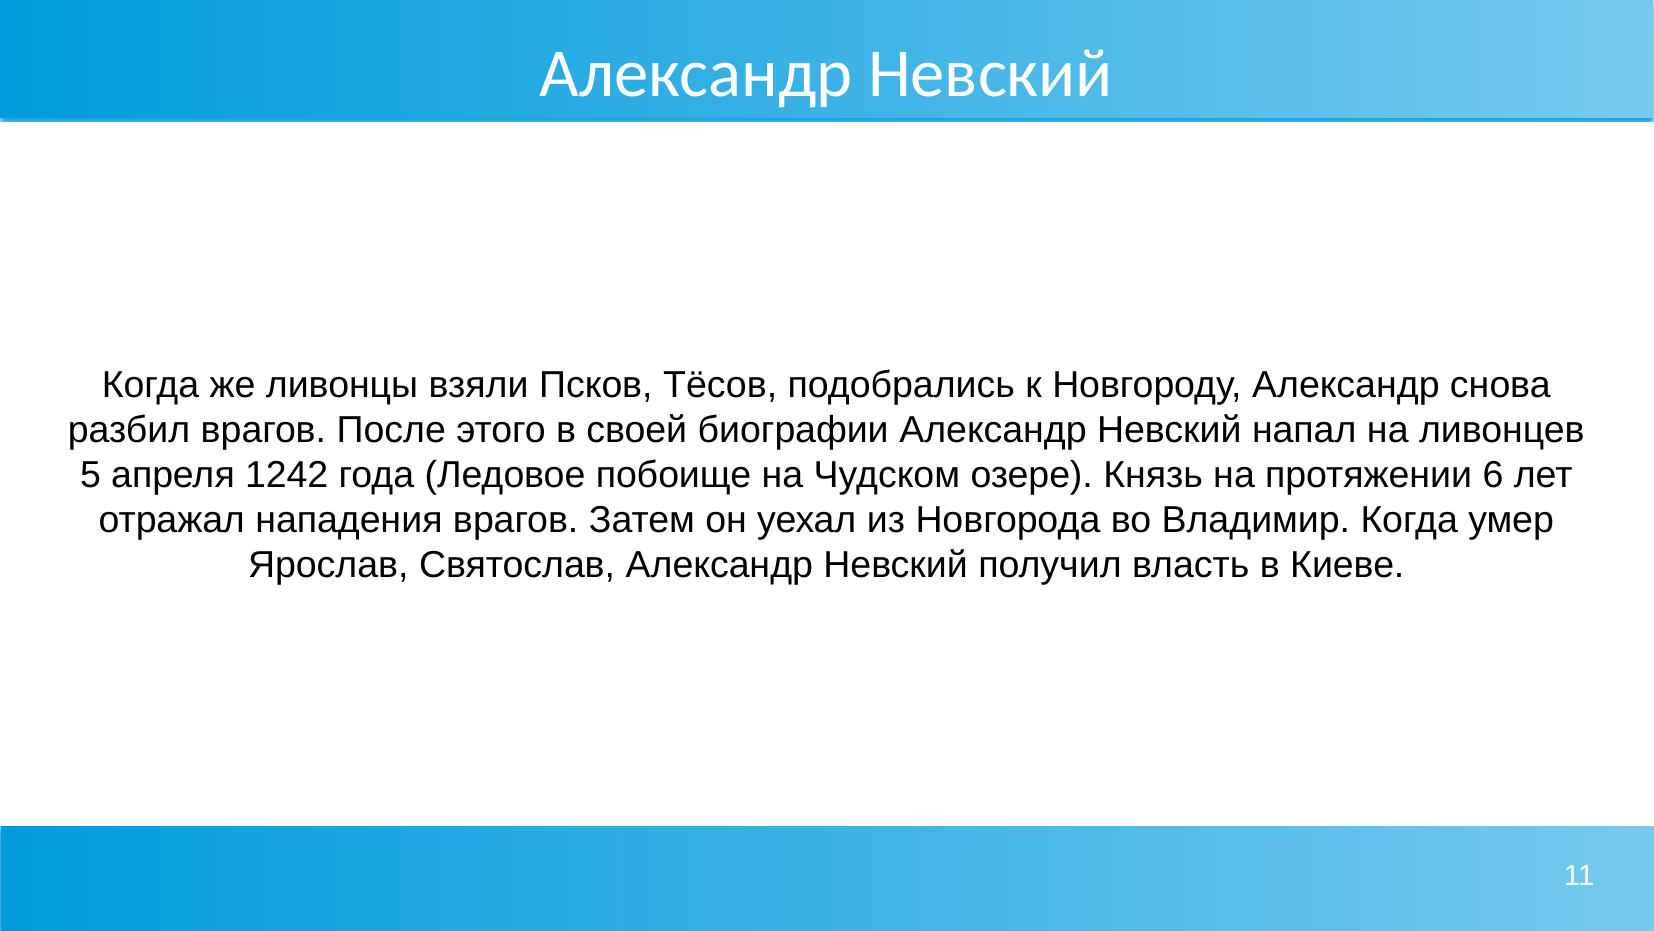

# Александр Невский
Когда же ливонцы взяли Псков, Тёсов, подобрались к Новгороду, Александр снова разбил врагов. После этого в своей биографии Александр Невский напал на ливонцев 5 апреля 1242 года (Ледовое побоище на Чудском озере). Князь на протяжении 6 лет отражал нападения врагов. Затем он уехал из Новгорода во Владимир. Когда умер Ярослав, Святослав, Александр Невский получил власть в Киеве.
11